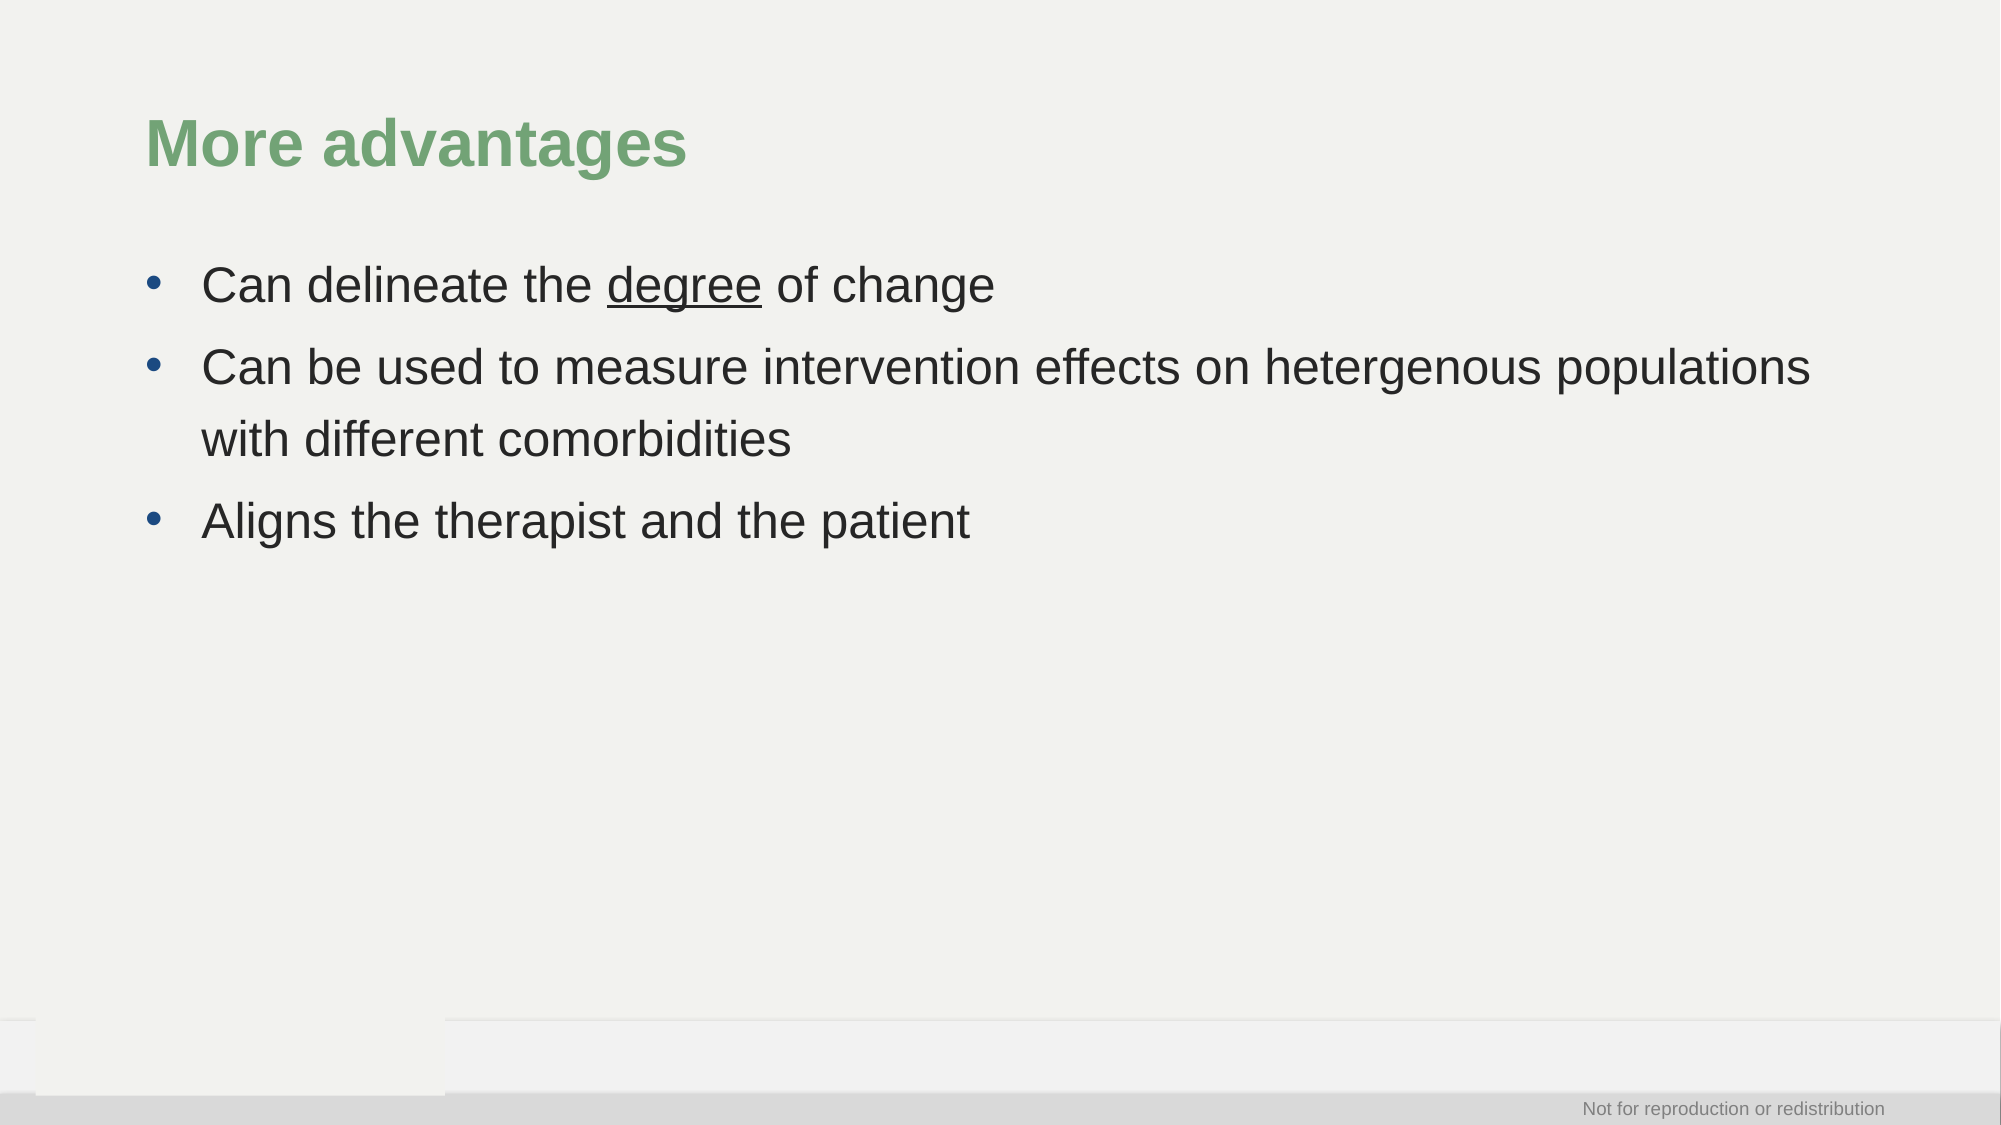

# More advantages
Can delineate the degree of change
Can be used to measure intervention effects on hetergenous populations with different comorbidities
Aligns the therapist and the patient